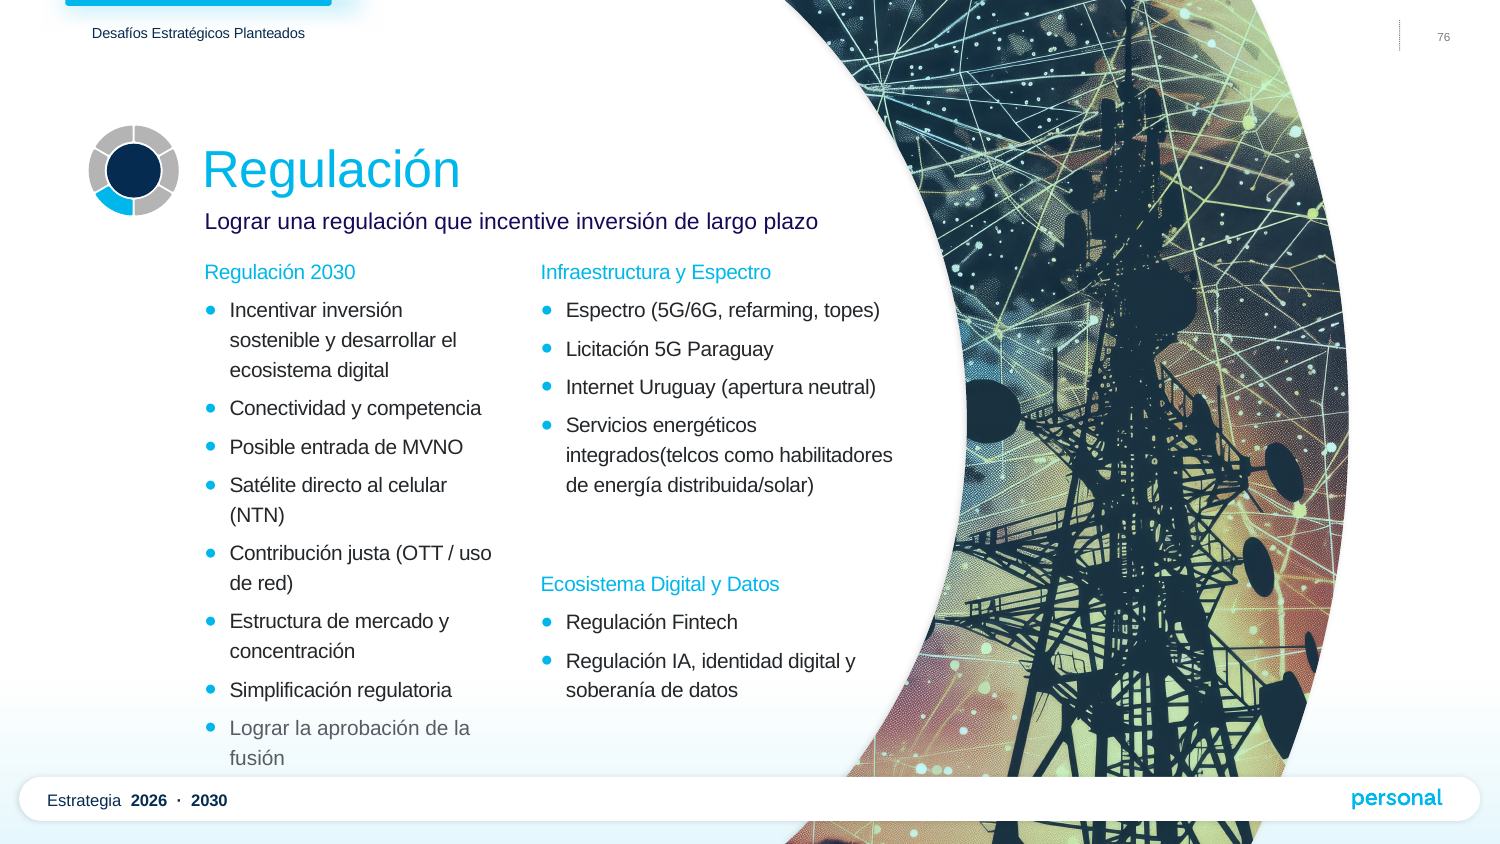

Regulación
Lograr una regulación que incentive inversión de largo plazo
Regulación 2030
Incentivar inversión sostenible y desarrollar el ecosistema digital
Conectividad y competencia
Posible entrada de MVNO
Satélite directo al celular (NTN)
Contribución justa (OTT / uso de red)
Estructura de mercado y concentración
Simplificación regulatoria
Lograr la aprobación de la fusión

Infraestructura y Espectro
Espectro (5G/6G, refarming, topes)
Licitación 5G Paraguay
Internet Uruguay (apertura neutral)
Servicios energéticos integrados(telcos como habilitadores de energía distribuida/solar)
Ecosistema Digital y Datos
Regulación Fintech
Regulación IA, identidad digital y soberanía de datos

Estrategia  2026  ·  2030